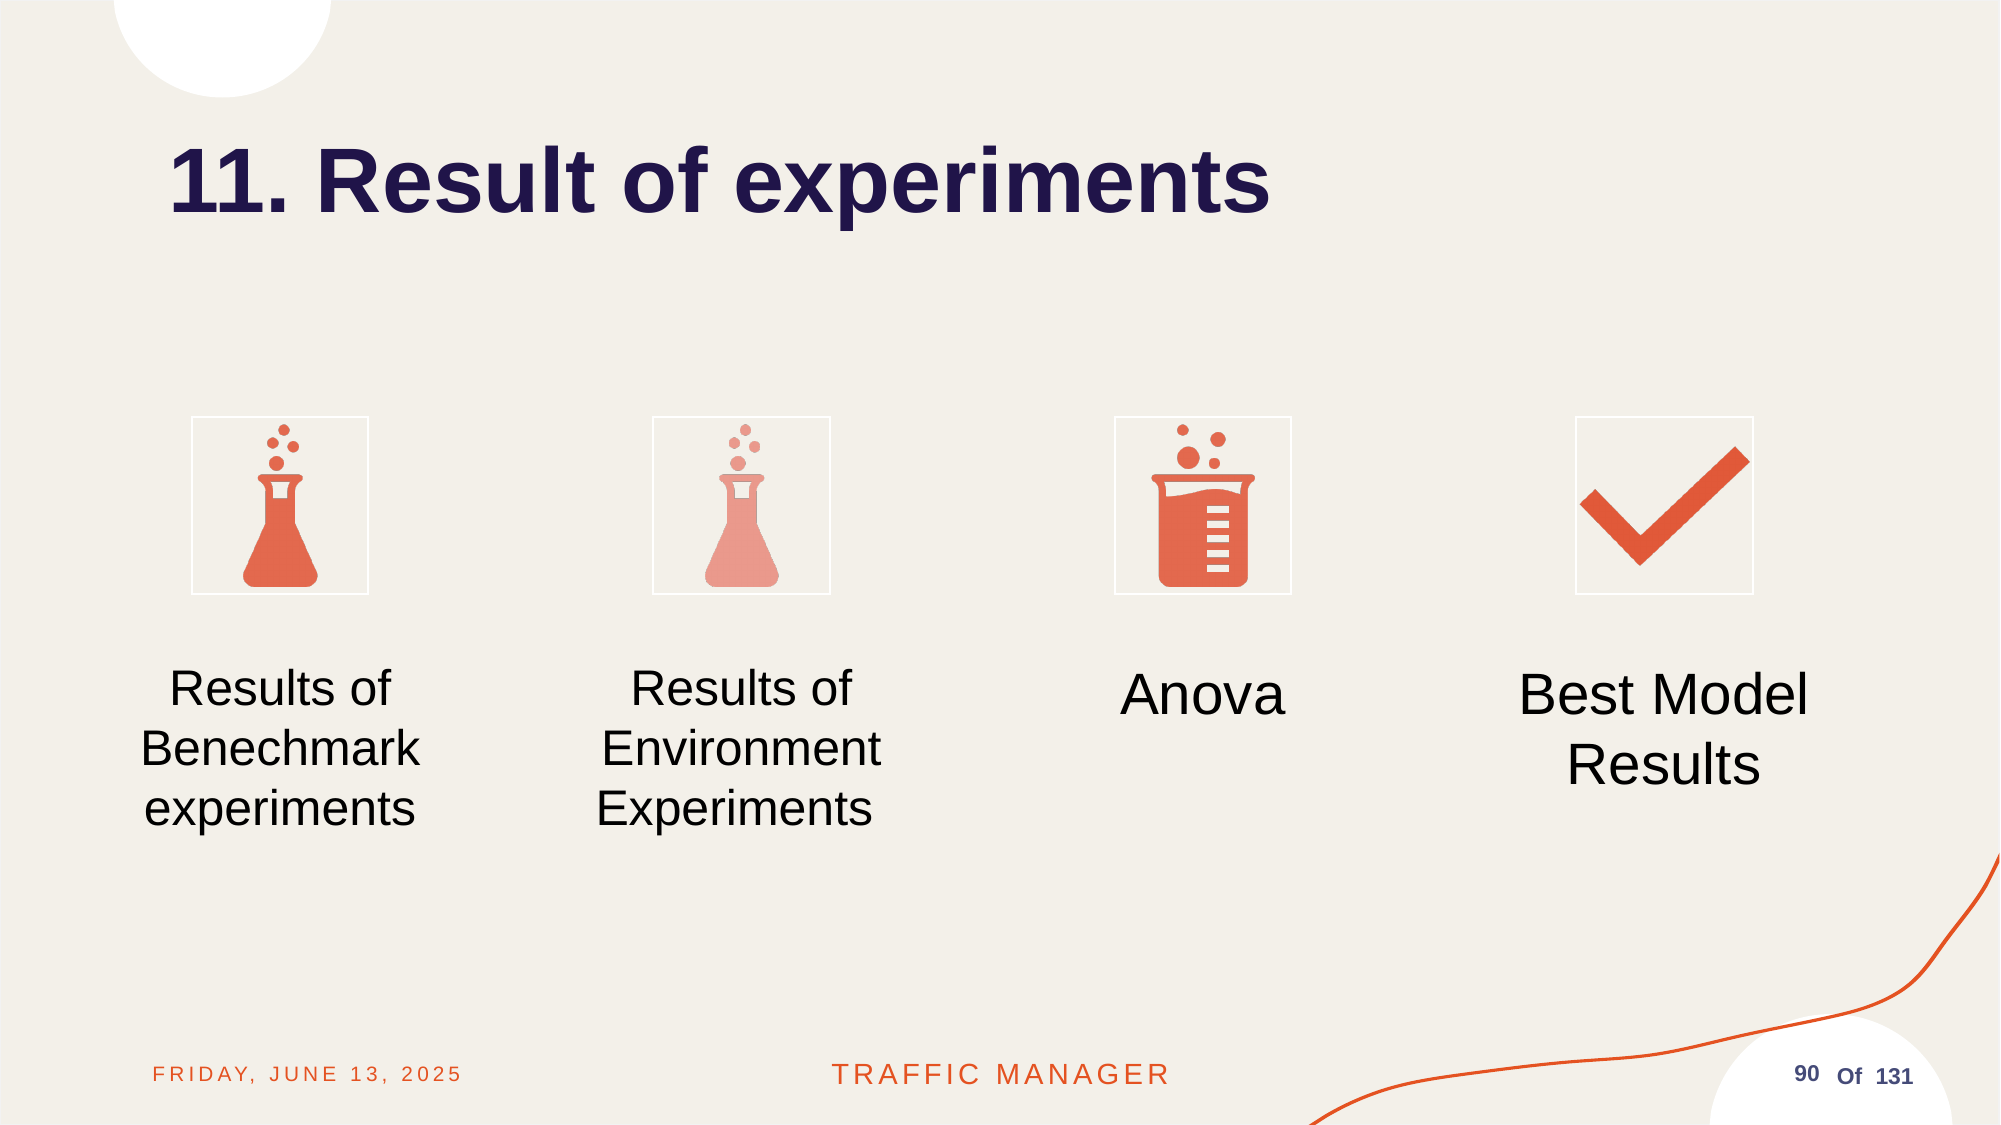

# 11. Result of experiments
Results of Benechmark experiments
Results of Environment Experiments
Anova
Best Model Results
Friday, June 13, 2025
Traffic MANAGER
90